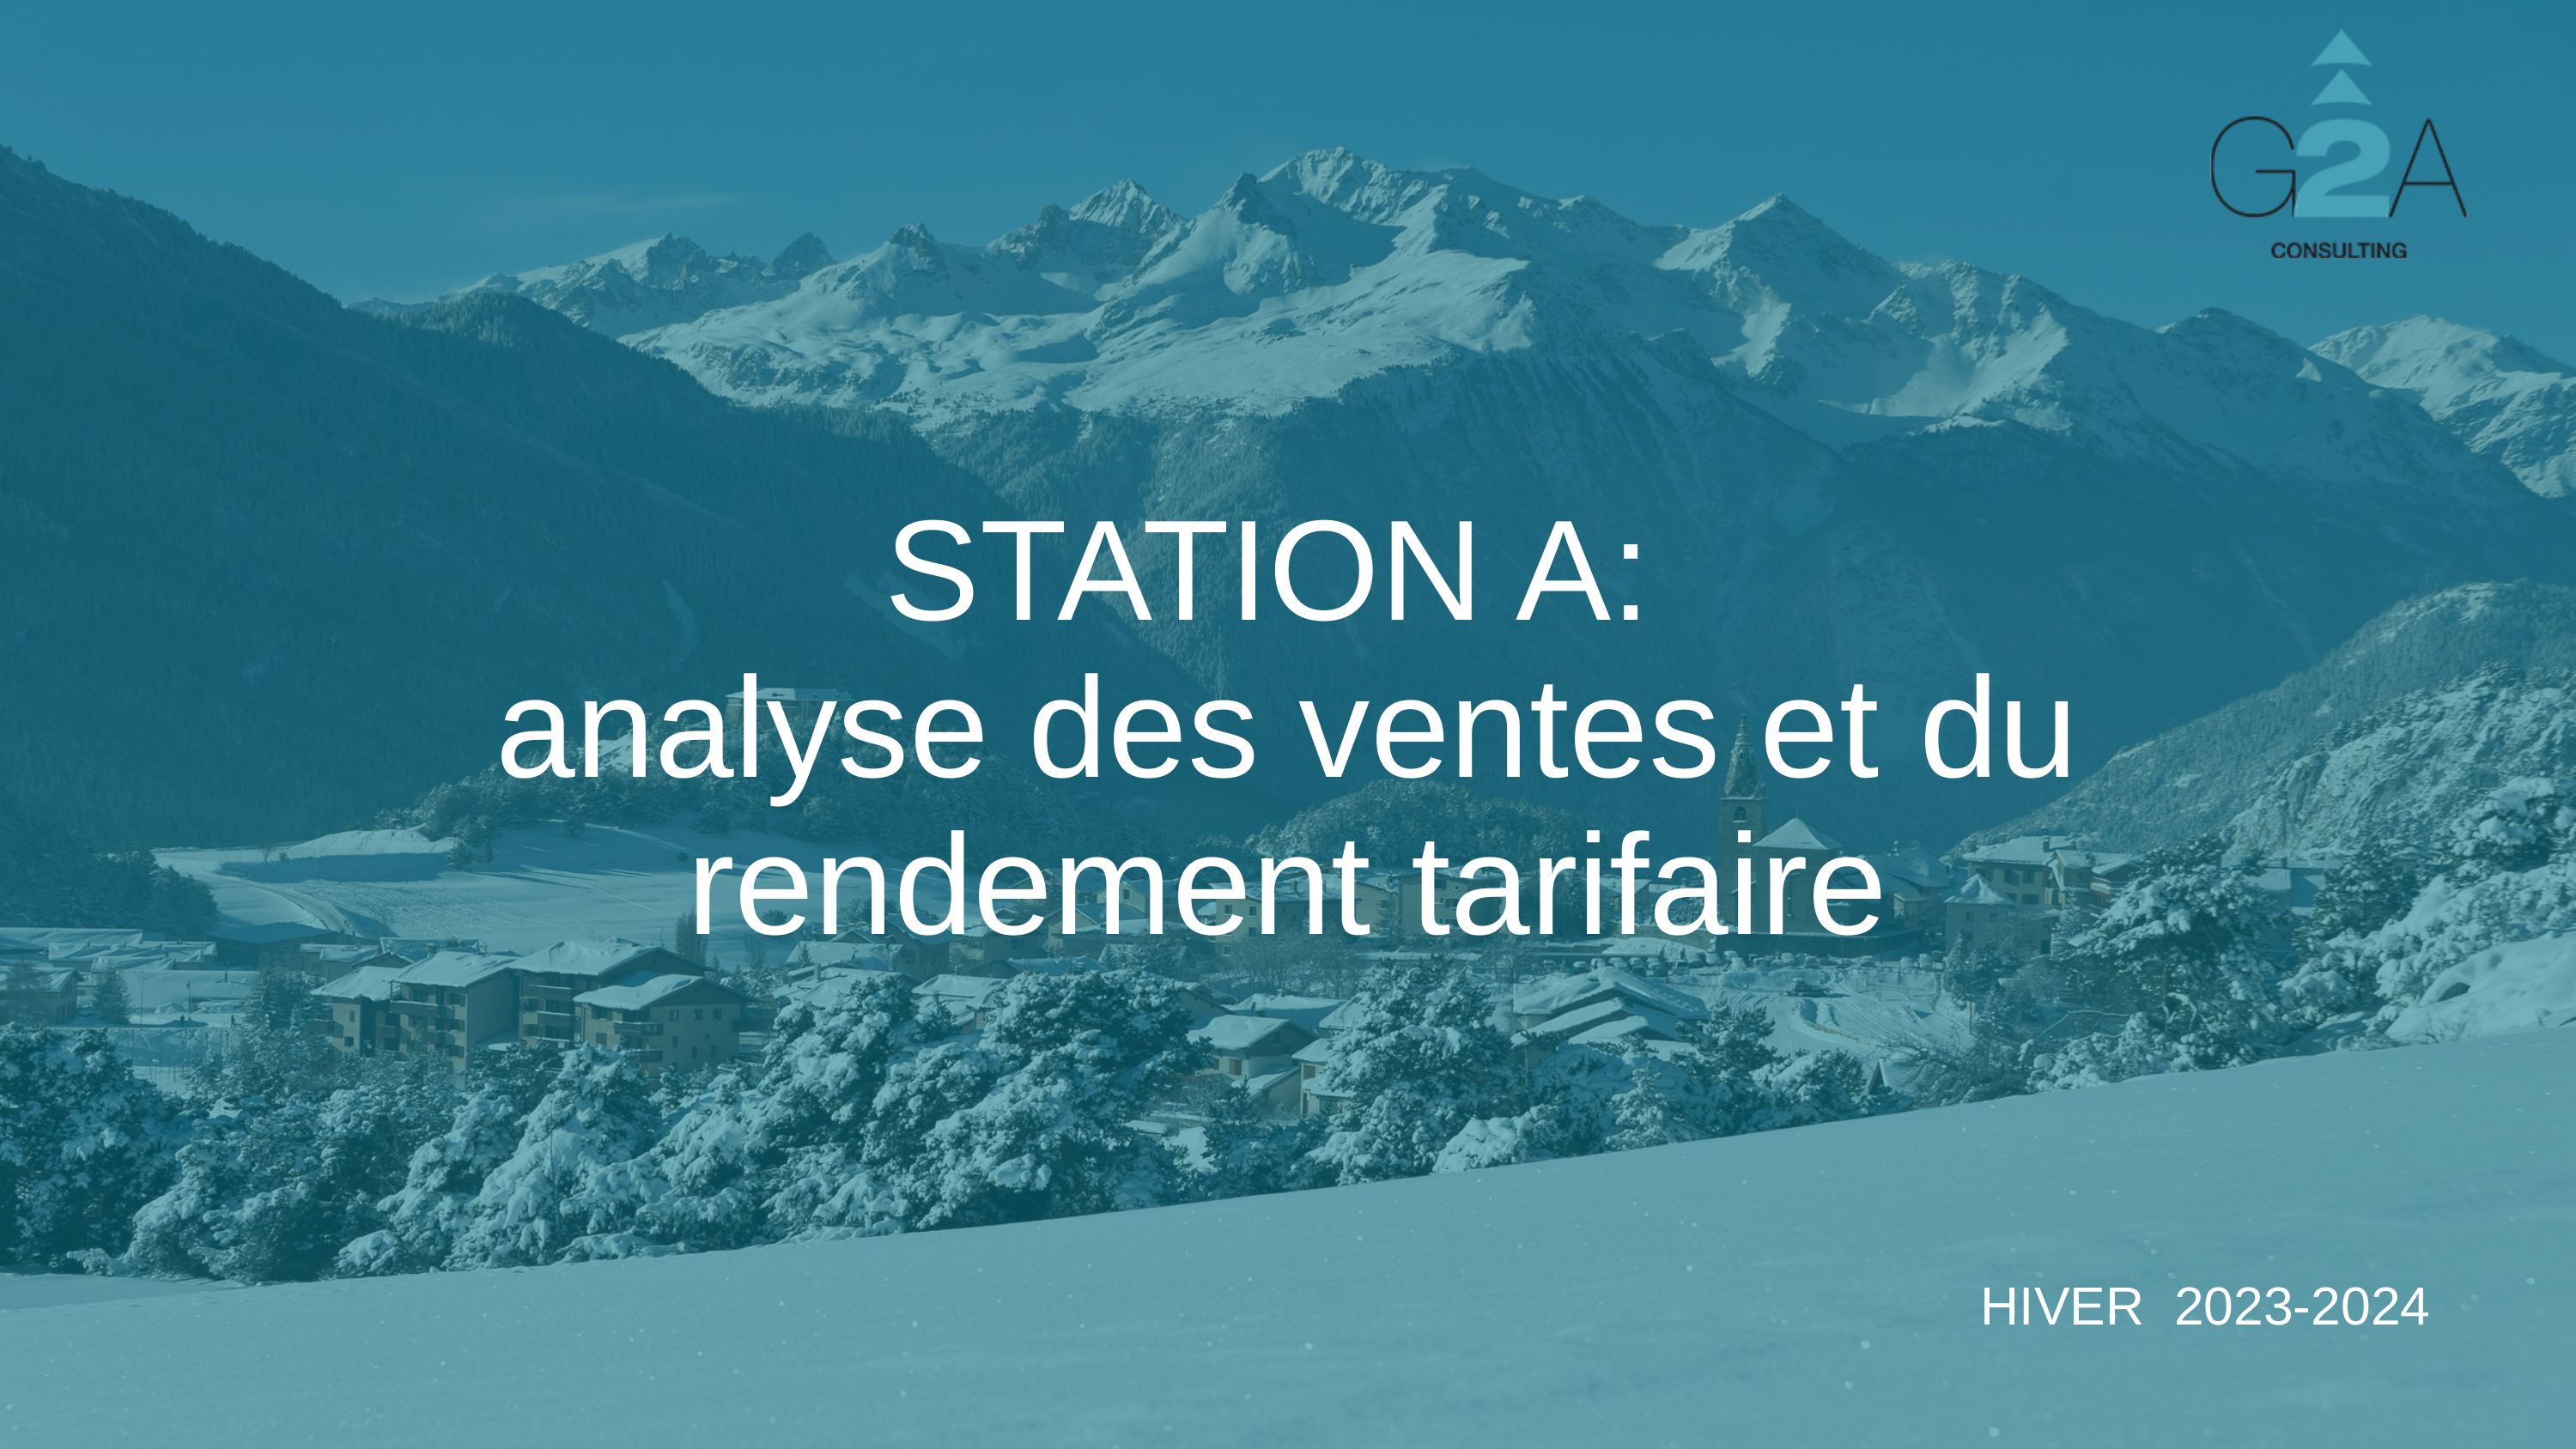

STATION A:
analyse des ventes et du rendement tarifaire

HIVER  2023-2024